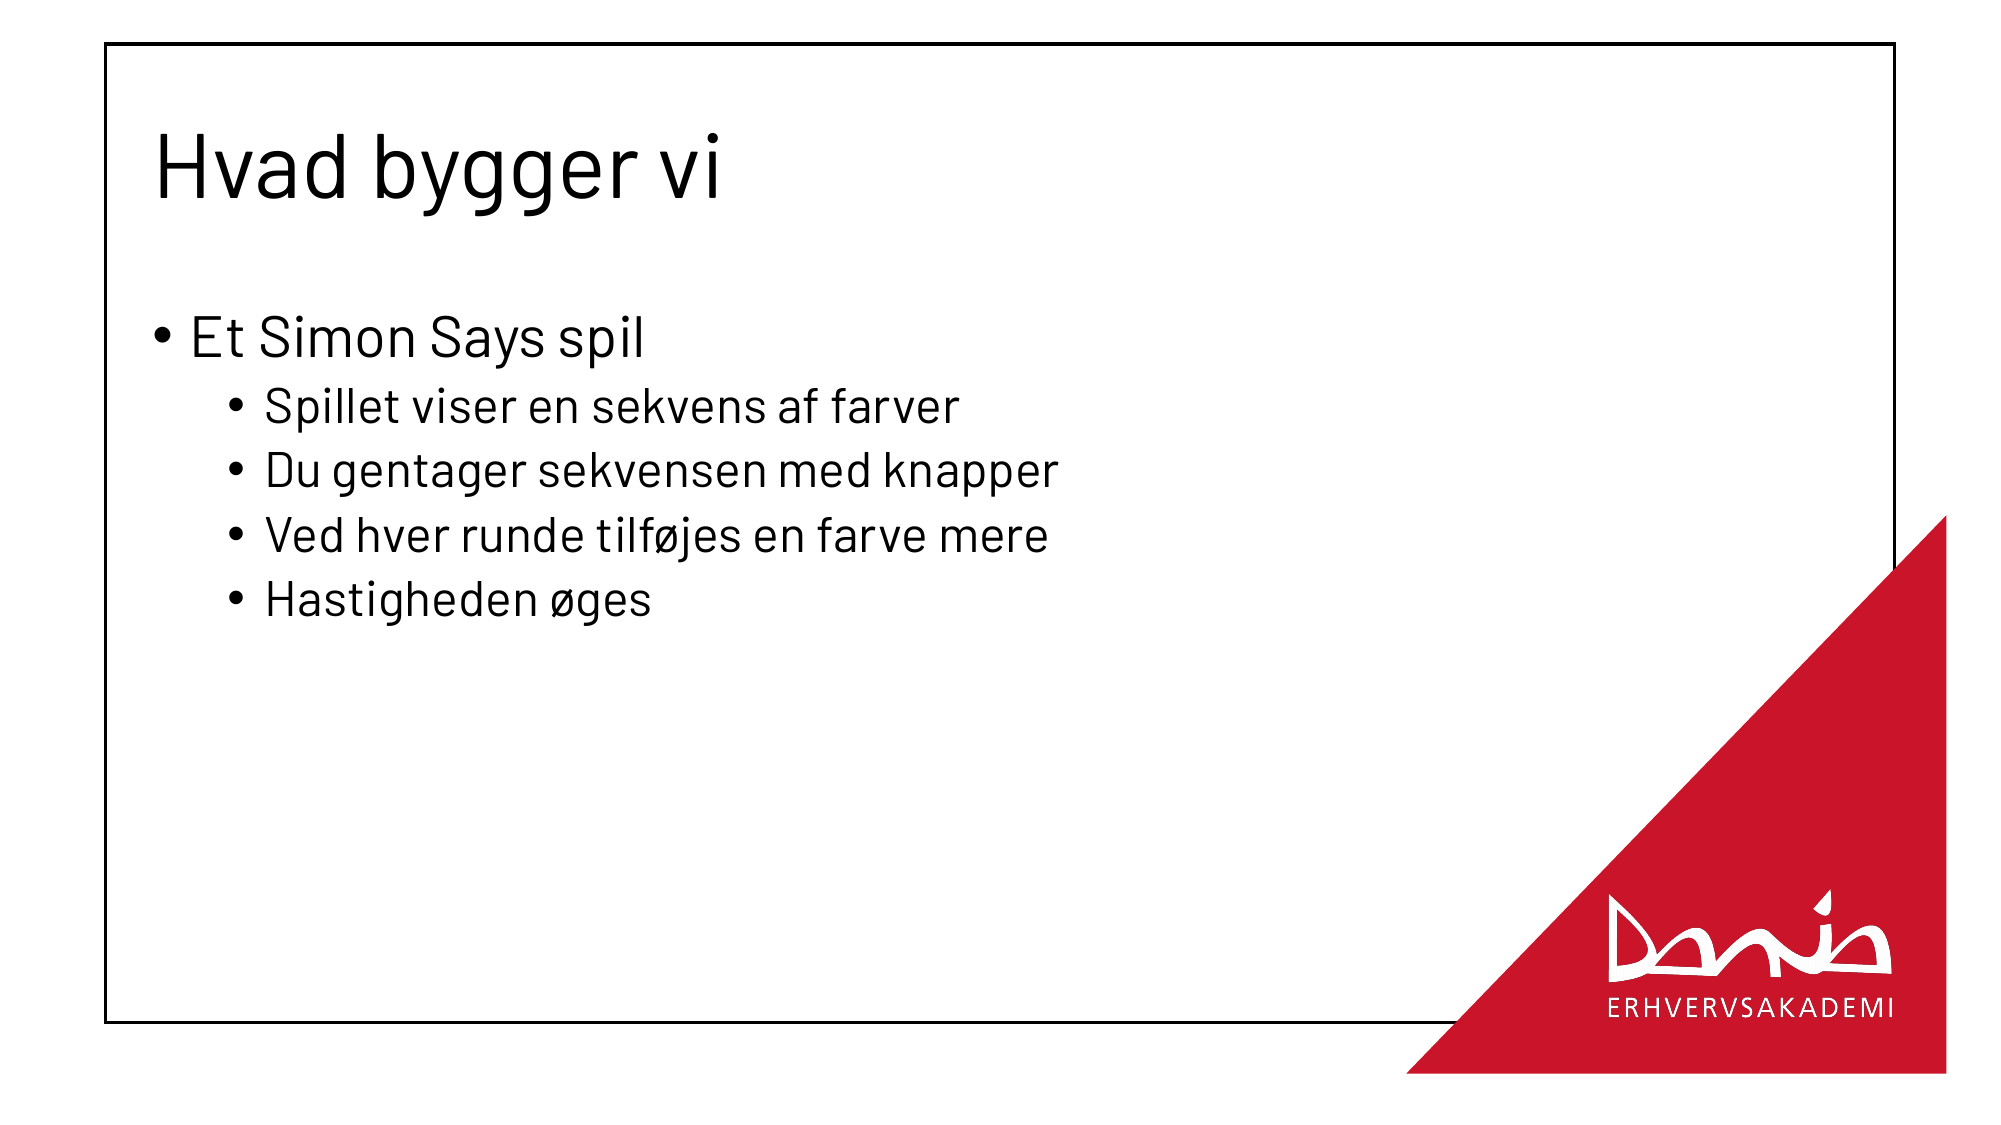

# Hvad bygger vi
Et Simon Says spil
Spillet viser en sekvens af farver
Du gentager sekvensen med knapper
Ved hver runde tilføjes en farve mere
Hastigheden øges